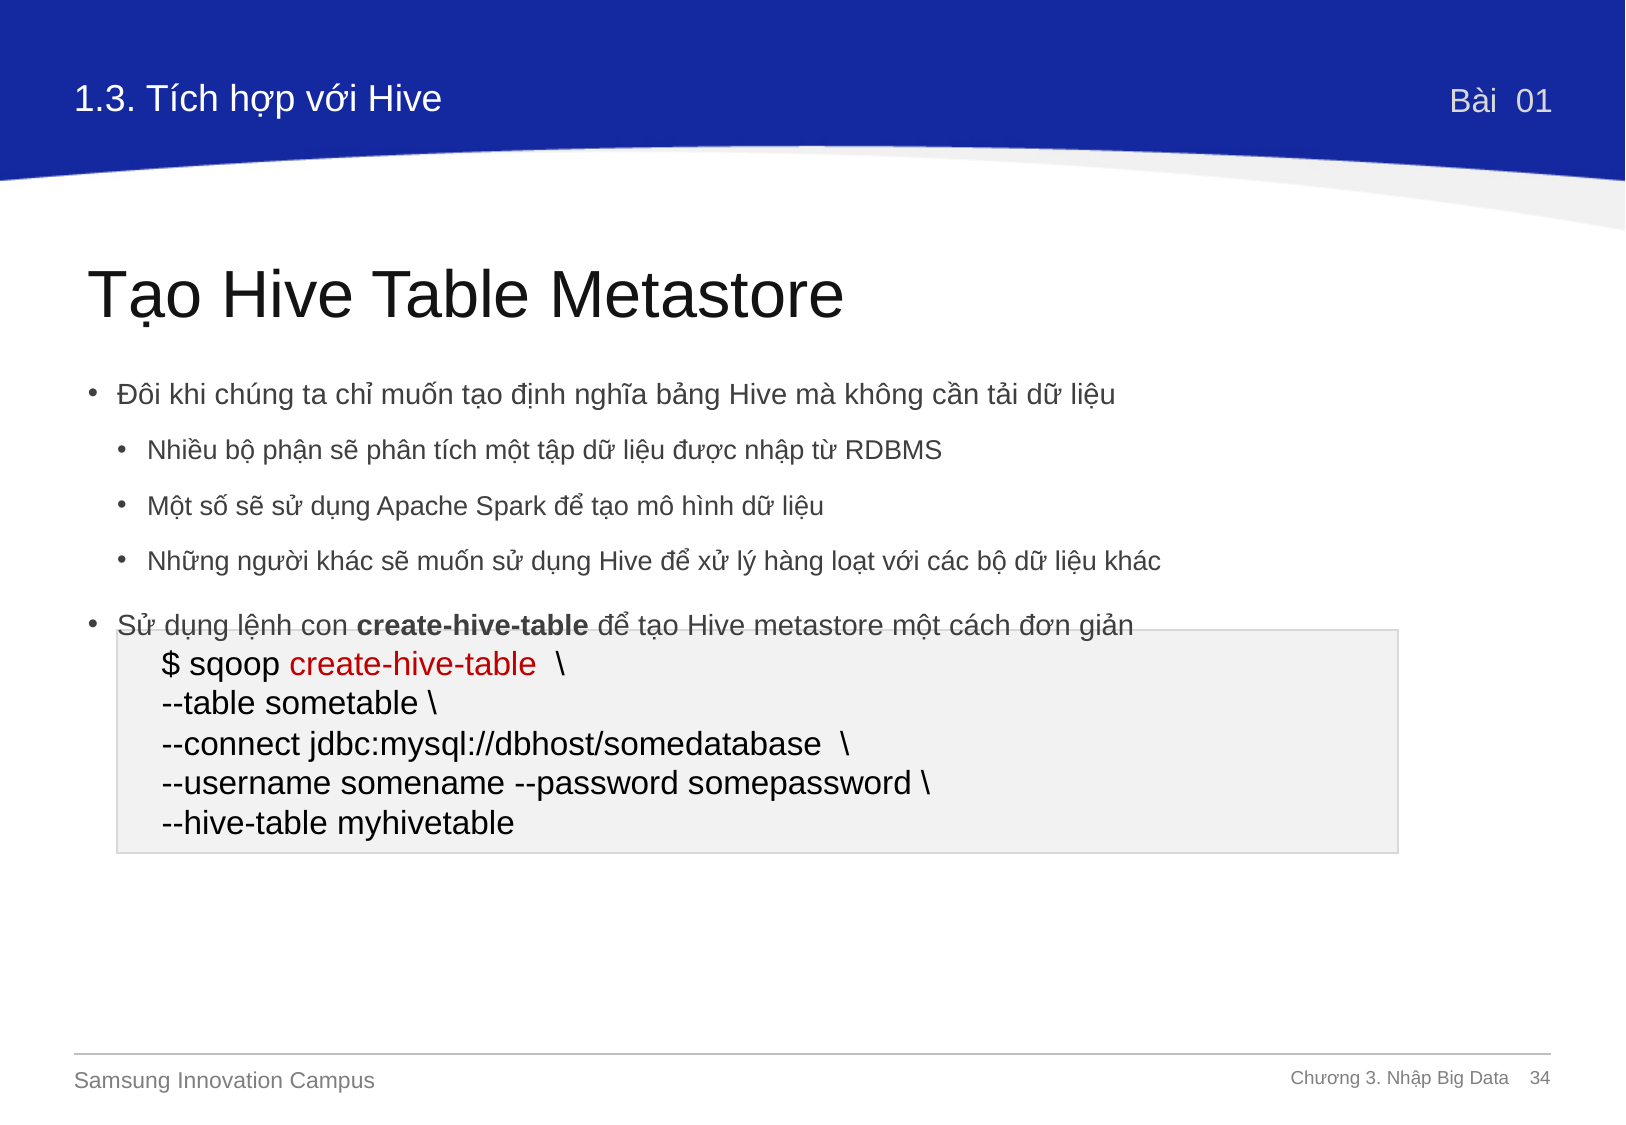

1.3. Tích hợp với Hive
Bài  01
Tạo Hive Table Metastore
Đôi khi chúng ta chỉ muốn tạo định nghĩa bảng Hive mà không cần tải dữ liệu
Nhiều bộ phận sẽ phân tích một tập dữ liệu được nhập từ RDBMS
Một số sẽ sử dụng Apache Spark để tạo mô hình dữ liệu
Những người khác sẽ muốn sử dụng Hive để xử lý hàng loạt với các bộ dữ liệu khác
Sử dụng lệnh con create-hive-table để tạo Hive metastore một cách đơn giản
$ sqoop create-hive-table  \
--table sometable \
--connect jdbc:mysql://dbhost/somedatabase  \
--username somename --password somepassword \
--hive-table myhivetable